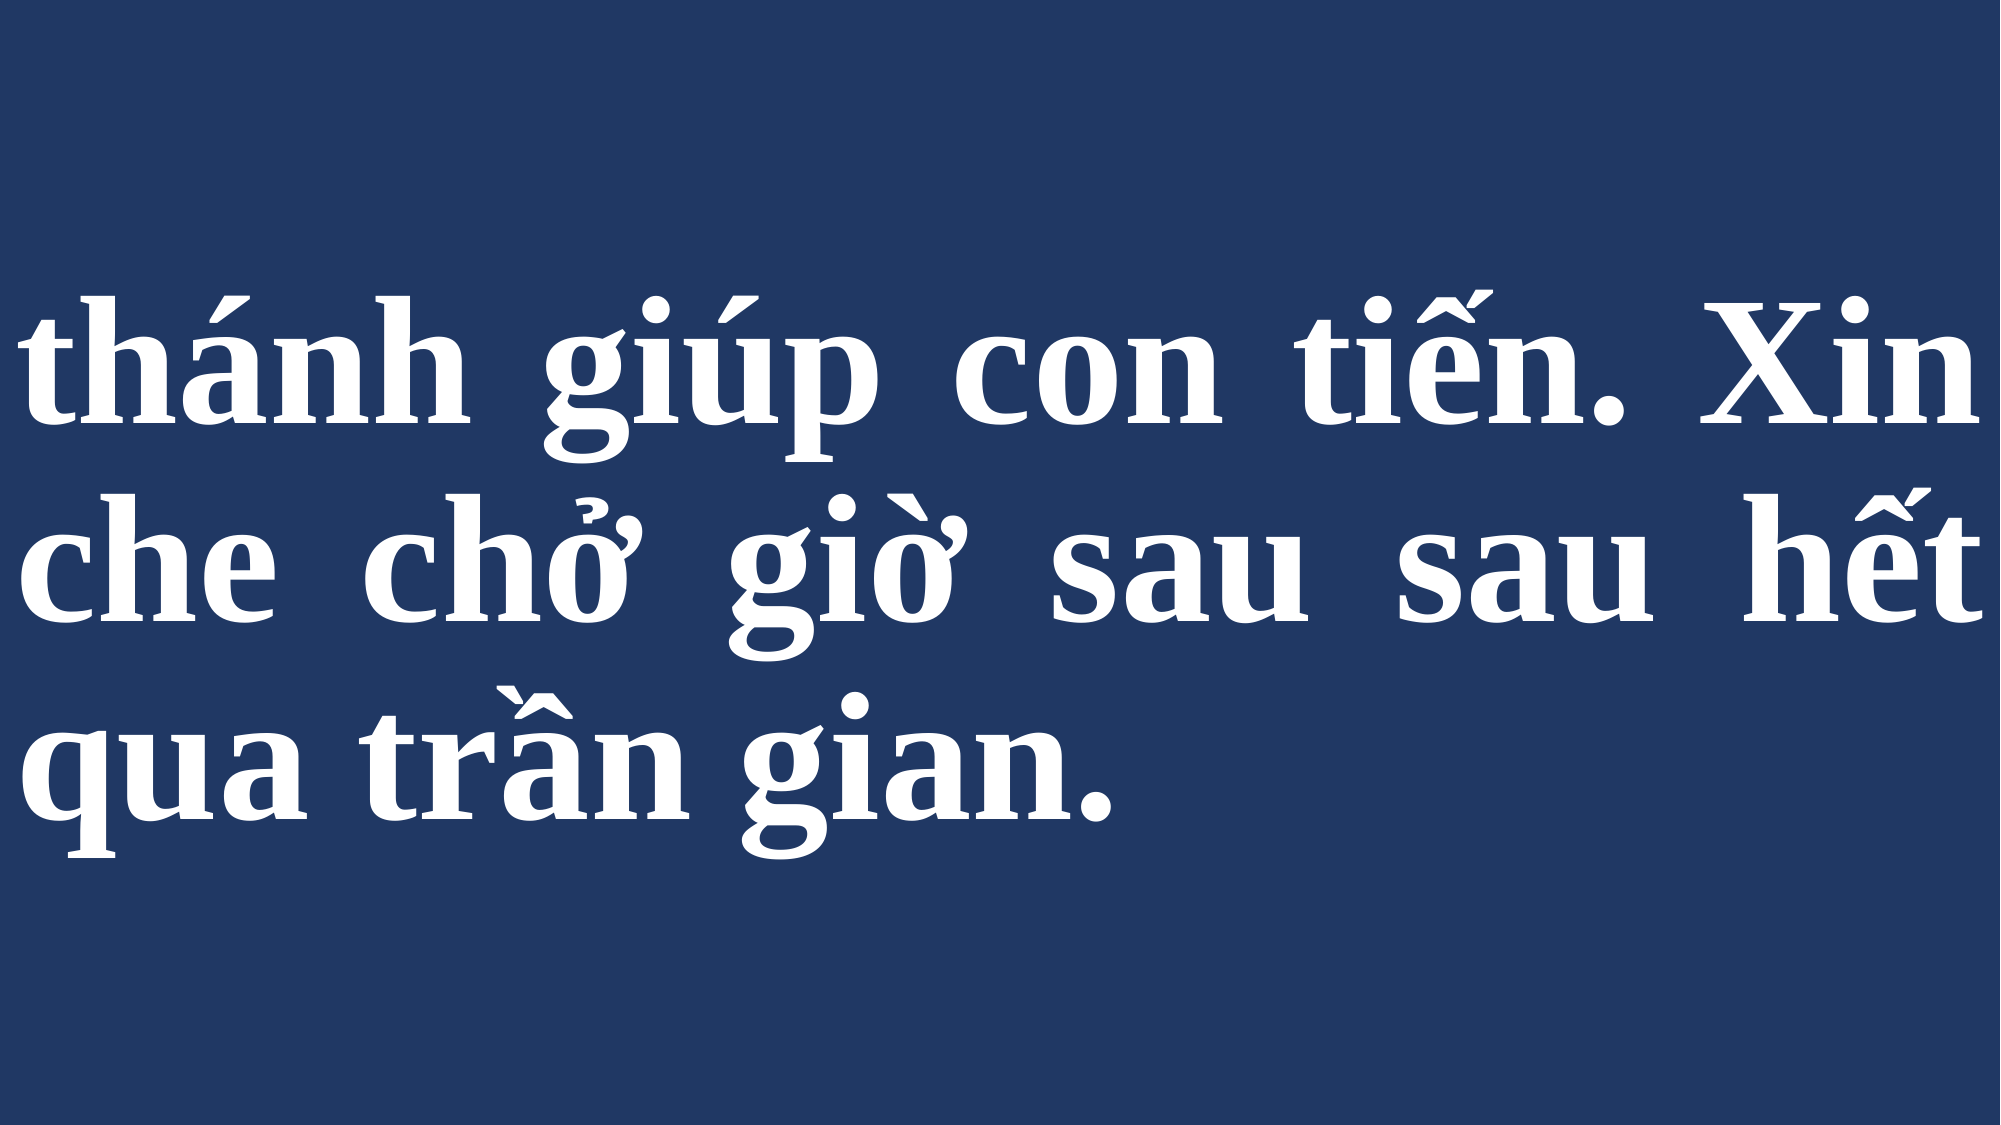

# thánh giúp con tiến. Xin che chở giờ sau sau hết qua trần gian.